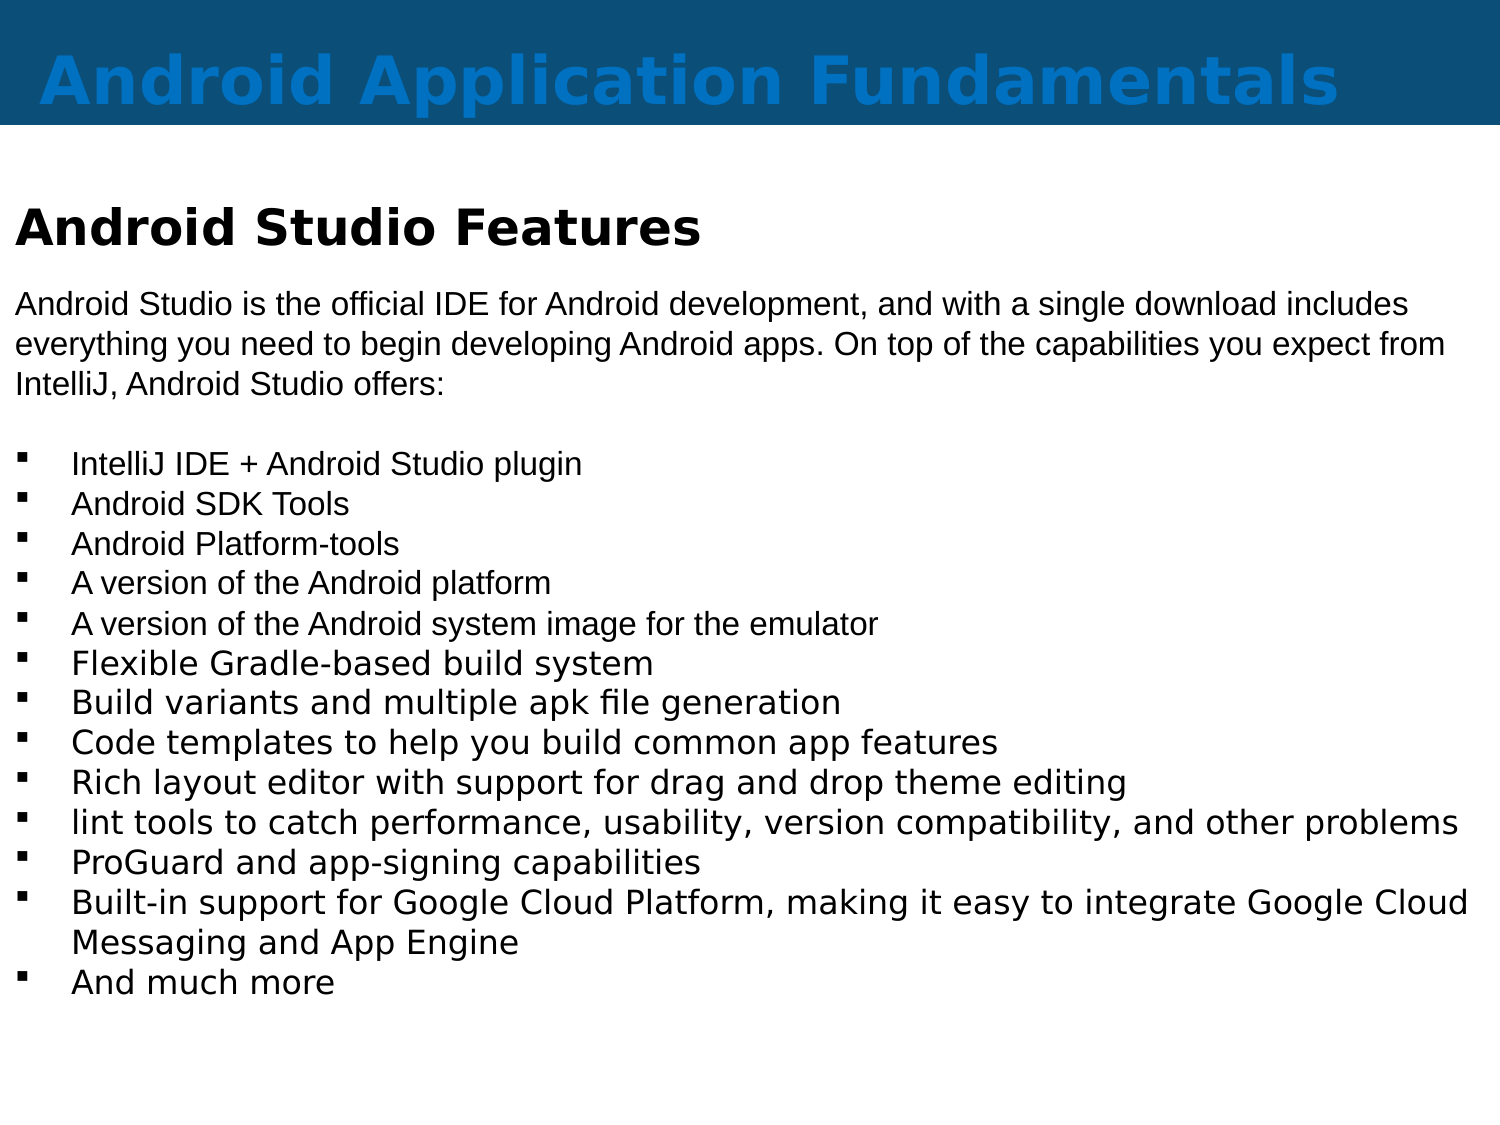

# Android Application Fundamentals
Android Studio Features
Android Studio is the official IDE for Android development, and with a single download includes everything you need to begin developing Android apps. On top of the capabilities you expect from IntelliJ, Android Studio offers:

IntelliJ IDE + Android Studio plugin
Android SDK Tools
Android Platform-tools
A version of the Android platform
A version of the Android system image for the emulator
Flexible Gradle-based build system
Build variants and multiple apk file generation
Code templates to help you build common app features
Rich layout editor with support for drag and drop theme editing
lint tools to catch performance, usability, version compatibility, and other problems
ProGuard and app-signing capabilities
Built-in support for Google Cloud Platform, making it easy to integrate Google Cloud Messaging and App Engine
And much more